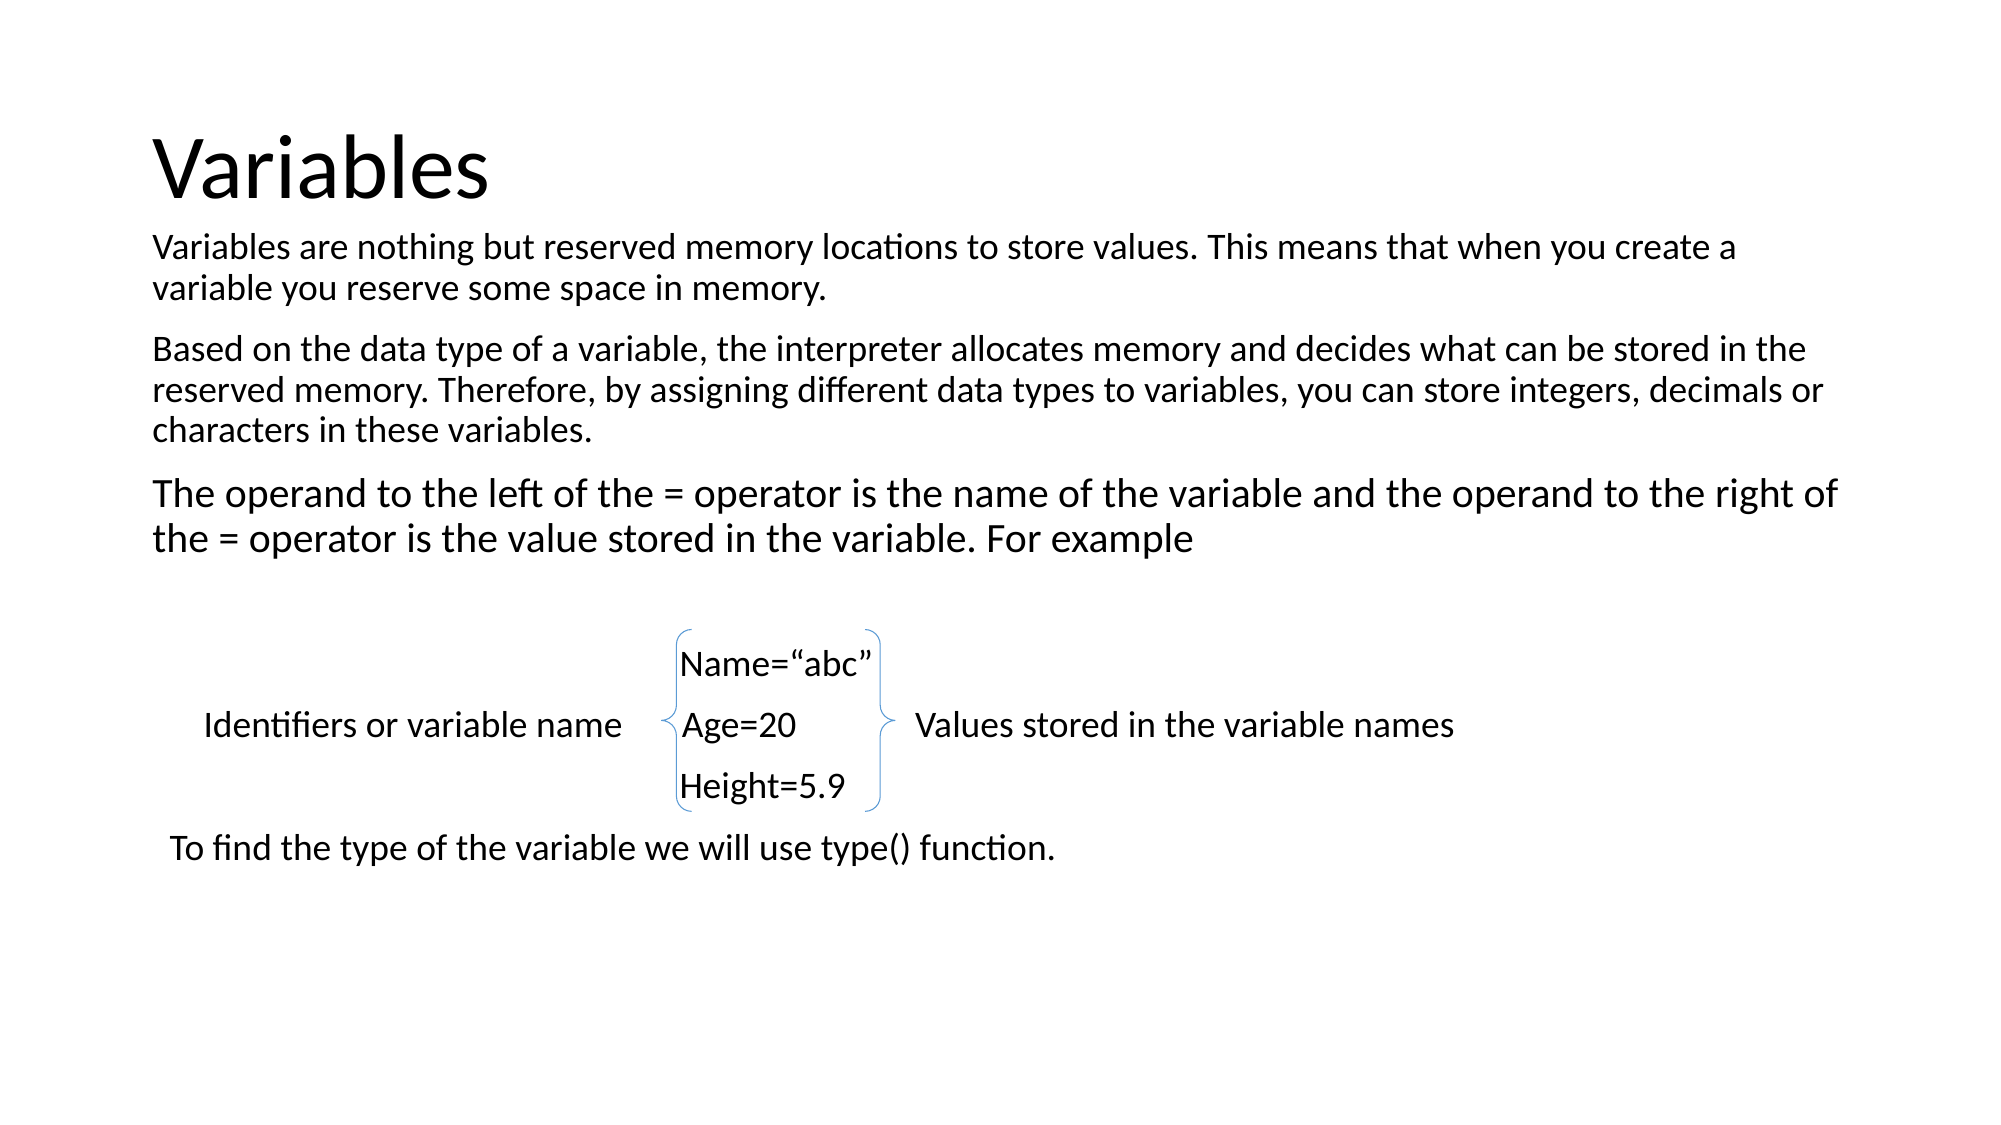

# Variables
Variables are nothing but reserved memory locations to store values. This means that when you create a variable you reserve some space in memory.
Based on the data type of a variable, the interpreter allocates memory and decides what can be stored in the reserved memory. Therefore, by assigning different data types to variables, you can store integers, decimals or characters in these variables.
The operand to the left of the = operator is the name of the variable and the operand to the right of the = operator is the value stored in the variable. For example

                                                              Name=“abc”
      Identifiers or variable name       Age=20              Values stored in the variable names
                                                              Height=5.9
  To find the type of the variable we will use type() function.